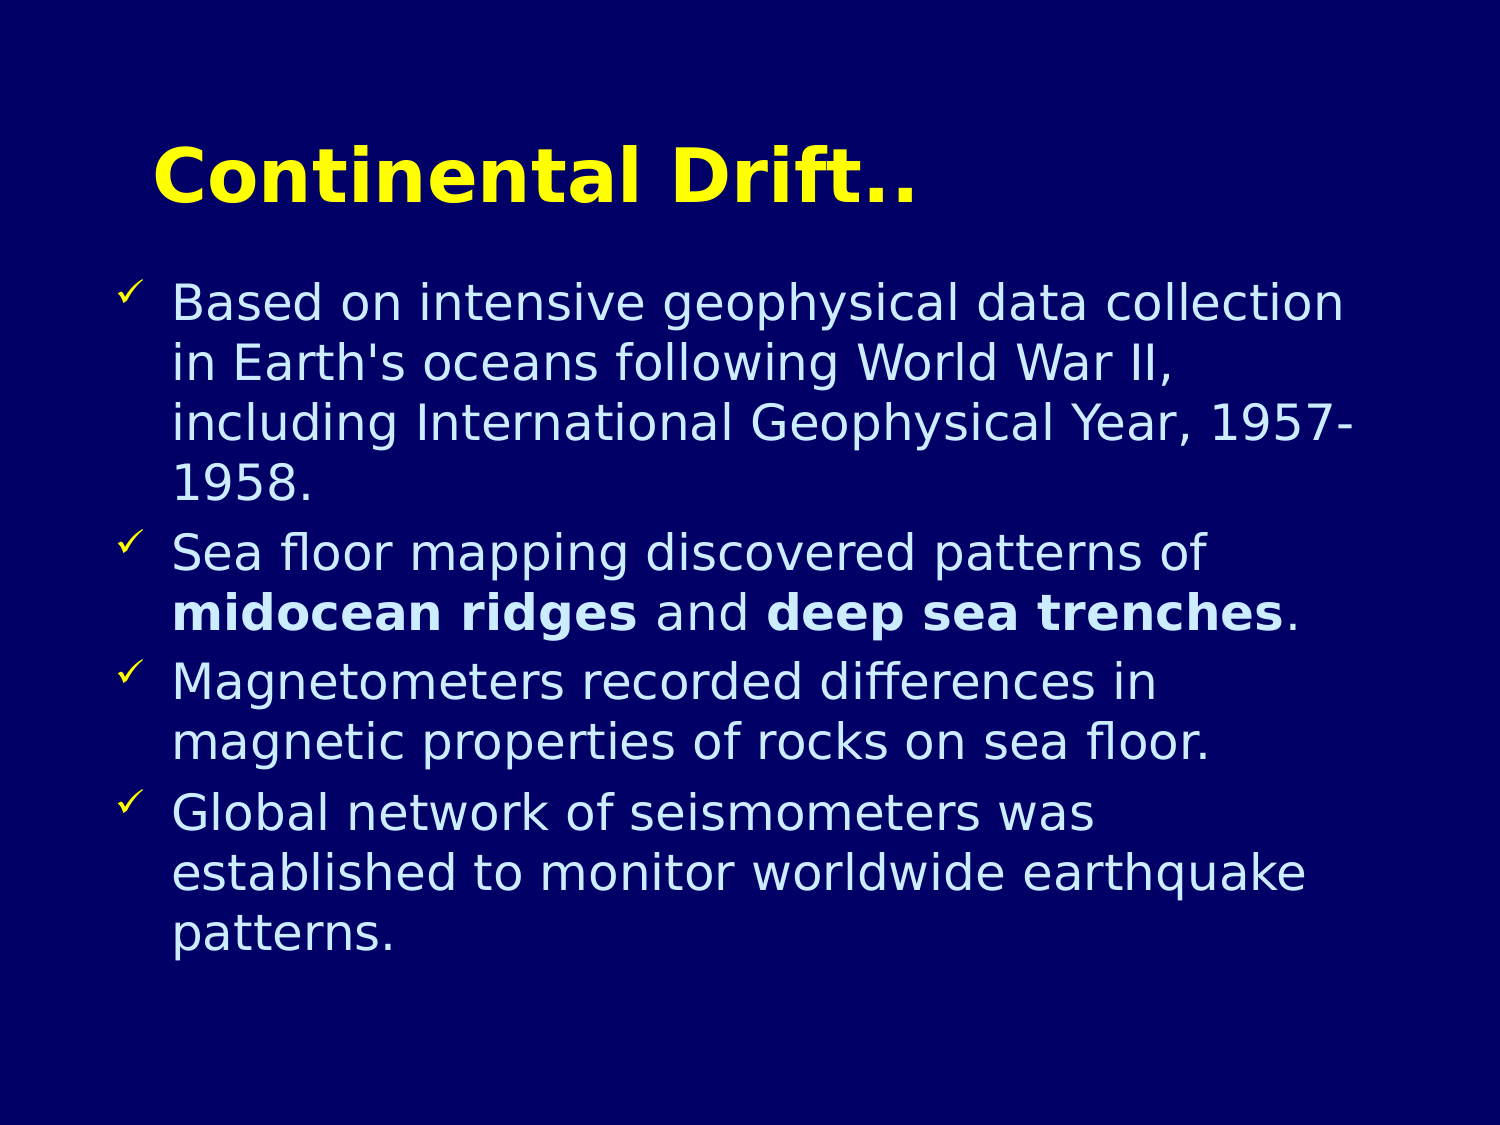

# Continental Drift..
Based on intensive geophysical data collection in Earth's oceans following World War II, including International Geophysical Year, 1957-1958.
Sea floor mapping discovered patterns of midocean ridges and deep sea trenches.
Magnetometers recorded differences in magnetic properties of rocks on sea floor.
Global network of seismometers was established to monitor worldwide earthquake patterns.